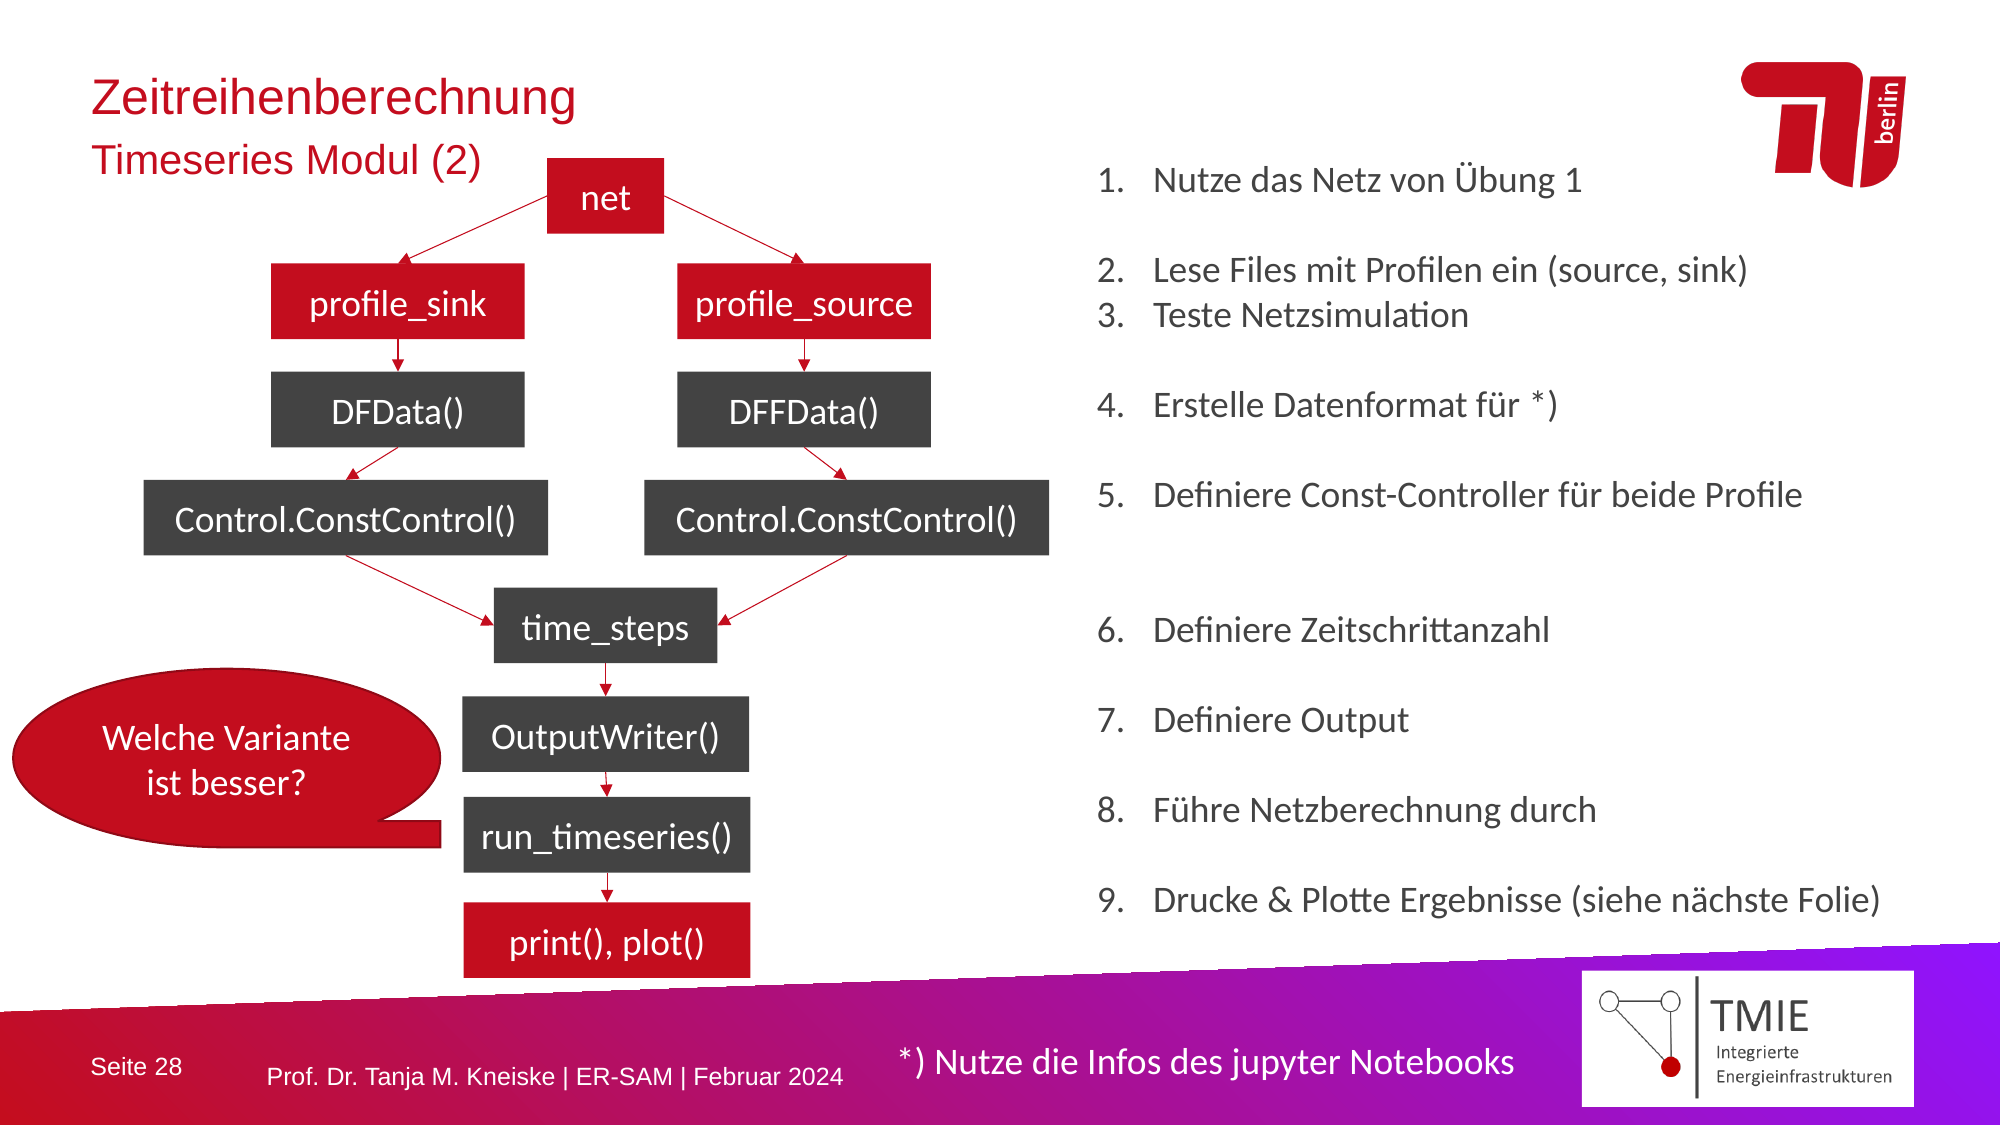

Zeitreihenberechnung
Timeseries Modul (2)
Nutze das Netz von Übung 1

Lese Files mit Profilen ein (source, sink)
Teste Netzsimulation

Erstelle Datenformat für *)

Definiere Const-Controller für beide Profile

Definiere Zeitschrittanzahl

Definiere Output

Führe Netzberechnung durch

Drucke & Plotte Ergebnisse (siehe nächste Folie)
net
profile_source
profile_sink
DFData()
DFFData()
Control.ConstControl()
Control.ConstControl()
time_steps
Welche Variante ist besser?
OutputWriter()
run_timeseries()
print(), plot()
*) Nutze die Infos des jupyter Notebooks